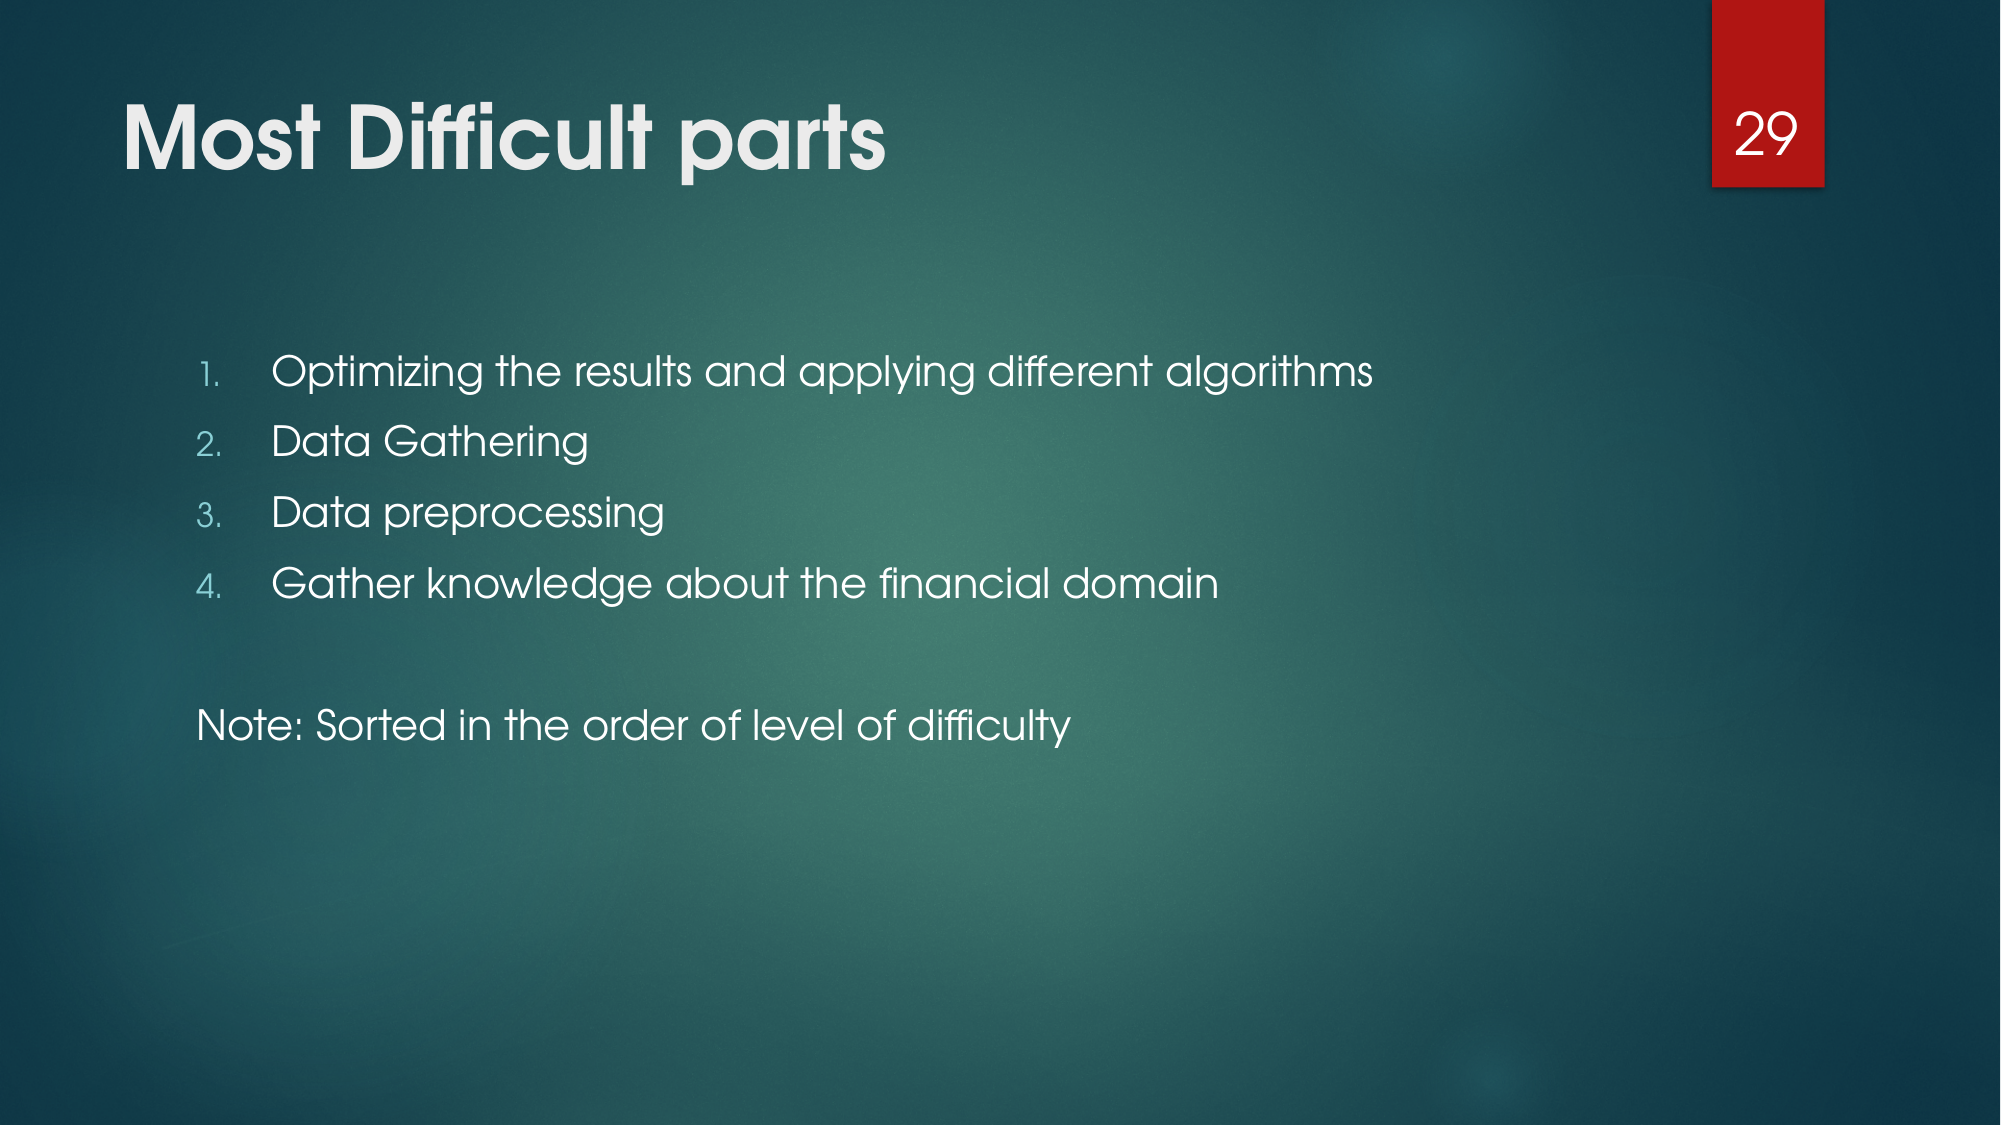

29
# Most Difficult parts
Optimizing the results and applying different algorithms
Data Gathering
Data preprocessing
Gather knowledge about the financial domain

Note: Sorted in the order of level of difficulty